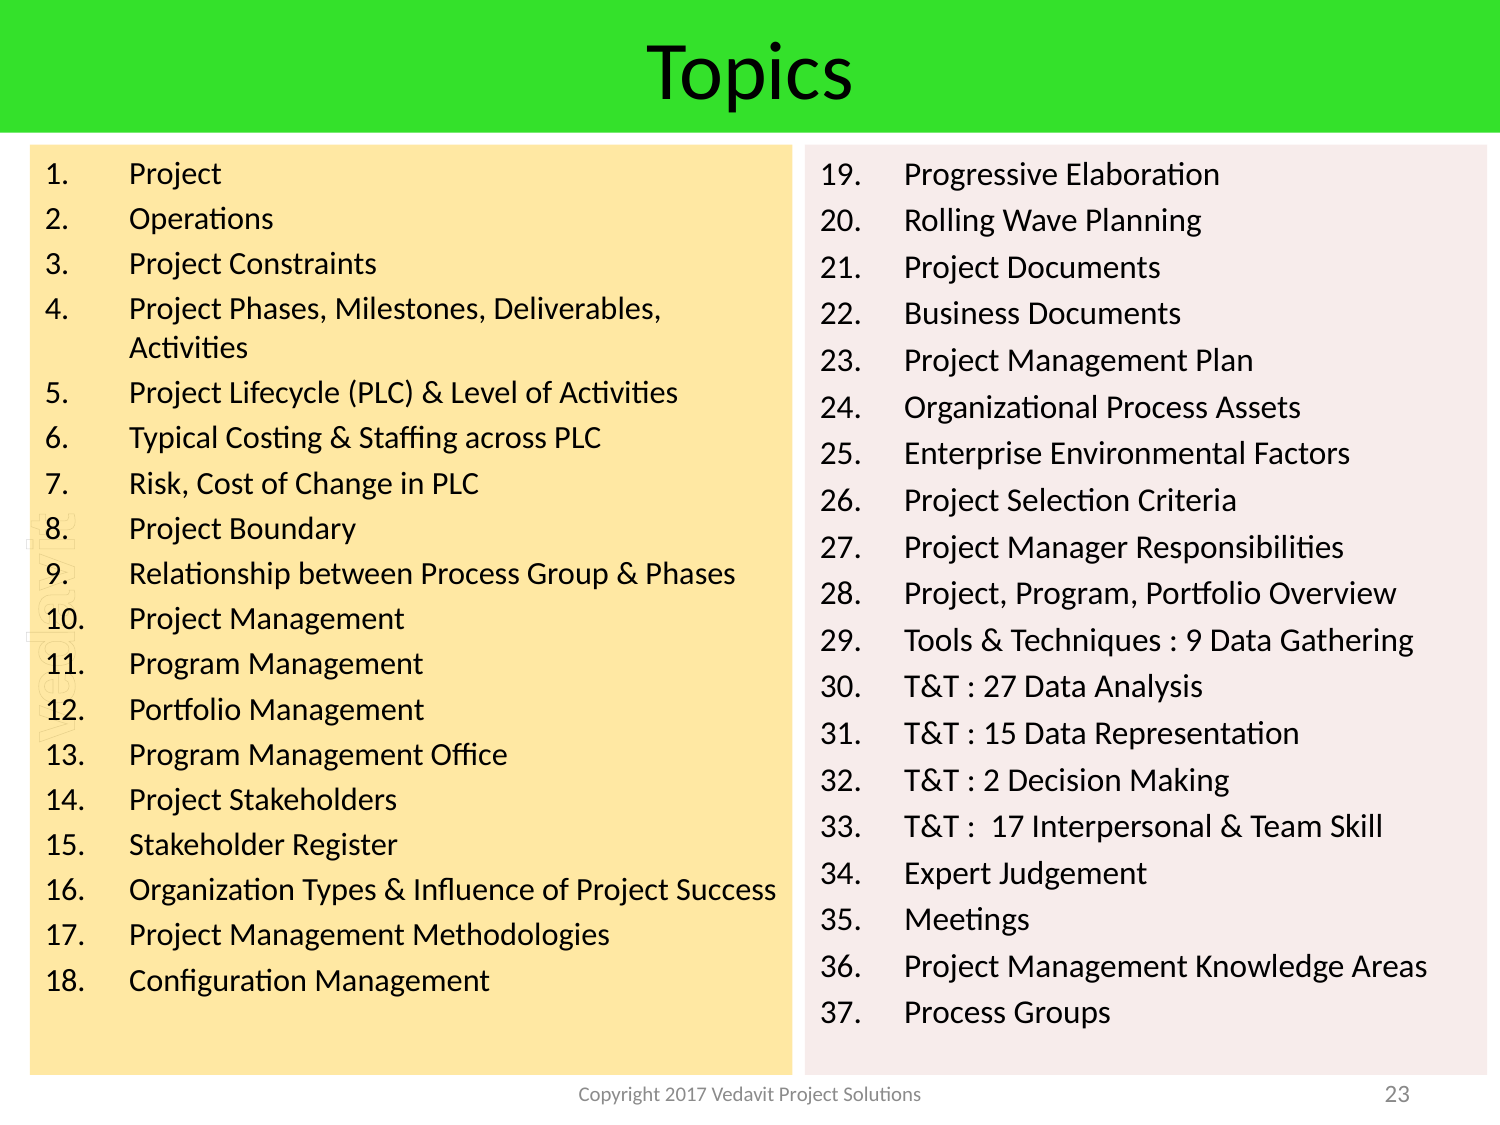

# Topics
Project
Operations
Project Constraints
Project Phases, Milestones, Deliverables, Activities
Project Lifecycle (PLC) & Level of Activities
Typical Costing & Staffing across PLC
Risk, Cost of Change in PLC
Project Boundary
Relationship between Process Group & Phases
Project Management
Program Management
Portfolio Management
Program Management Office
Project Stakeholders
Stakeholder Register
Organization Types & Influence of Project Success
Project Management Methodologies
Configuration Management
Progressive Elaboration
Rolling Wave Planning
Project Documents
Business Documents
Project Management Plan
Organizational Process Assets
Enterprise Environmental Factors
Project Selection Criteria
Project Manager Responsibilities
Project, Program, Portfolio Overview
Tools & Techniques : 9 Data Gathering
T&T : 27 Data Analysis
T&T : 15 Data Representation
T&T : 2 Decision Making
T&T :  17 Interpersonal & Team Skill
Expert Judgement
Meetings
Project Management Knowledge Areas
Process Groups

Copyright 2017 Vedavit Project Solutions
23